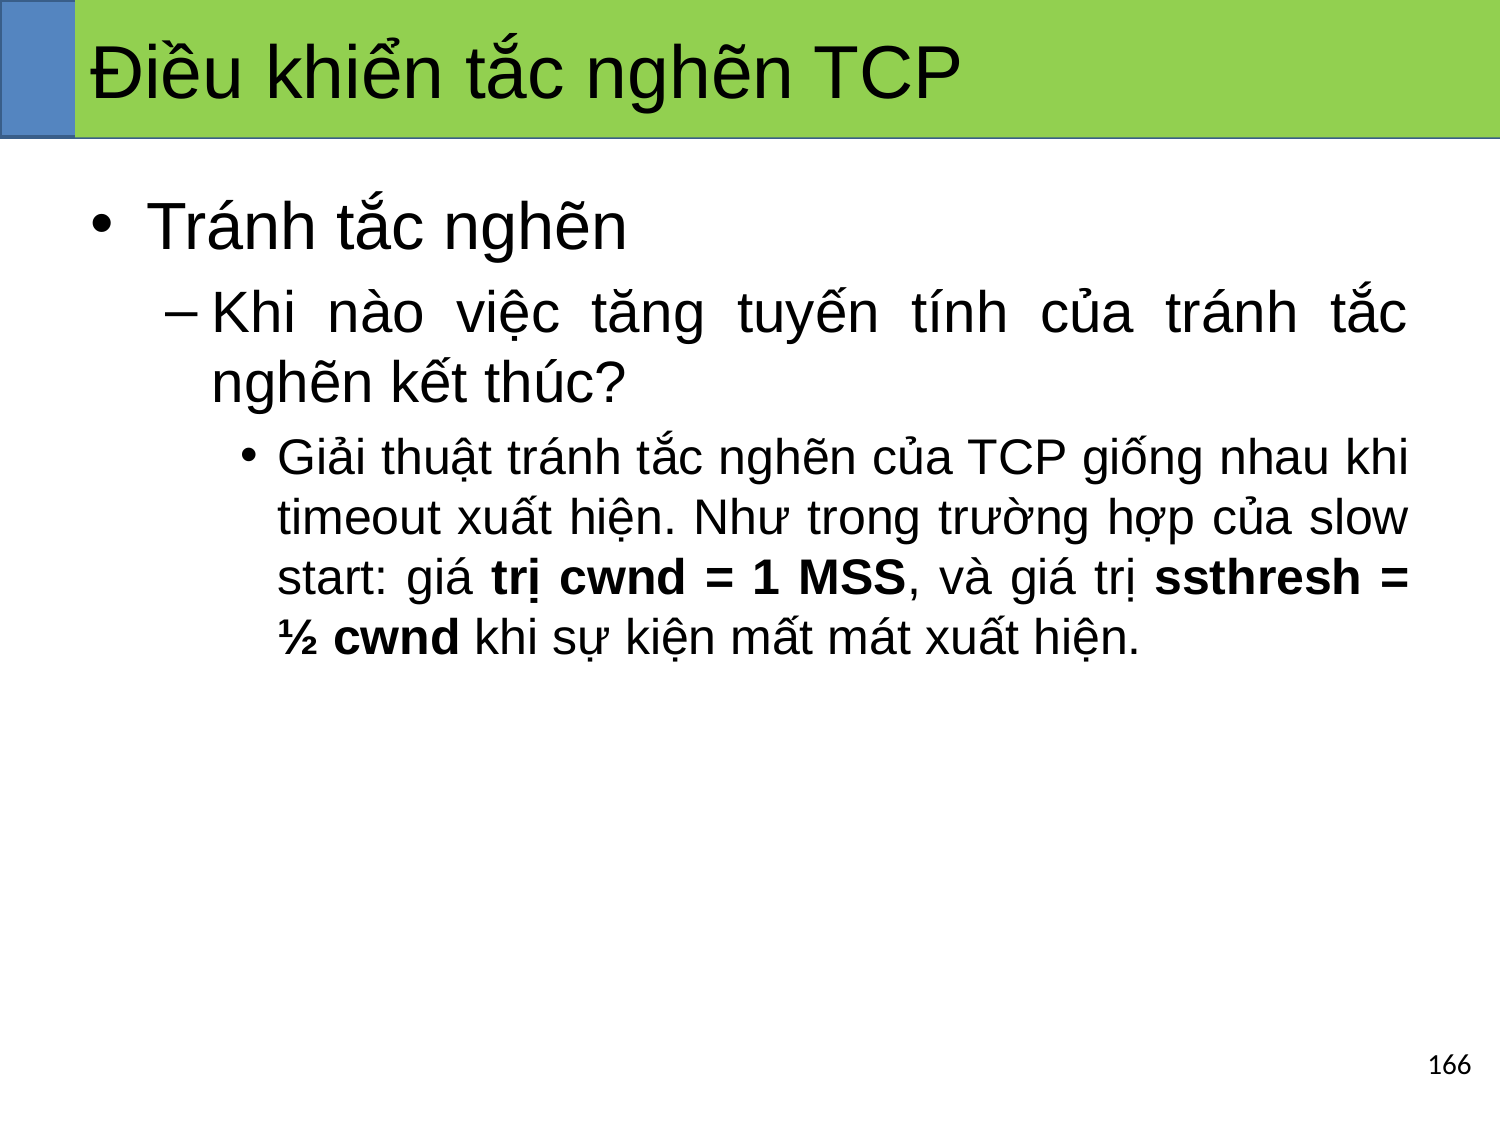

# Điều khiển tắc nghẽn TCP
Tránh tắc nghẽn
Khi nào việc tăng tuyến tính của tránh tắc nghẽn kết thúc?
Giải thuật tránh tắc nghẽn của TCP giống nhau khi timeout xuất hiện. Như trong trường hợp của slow start: giá trị cwnd = 1 MSS, và giá trị ssthresh = ½ cwnd khi sự kiện mất mát xuất hiện.
166